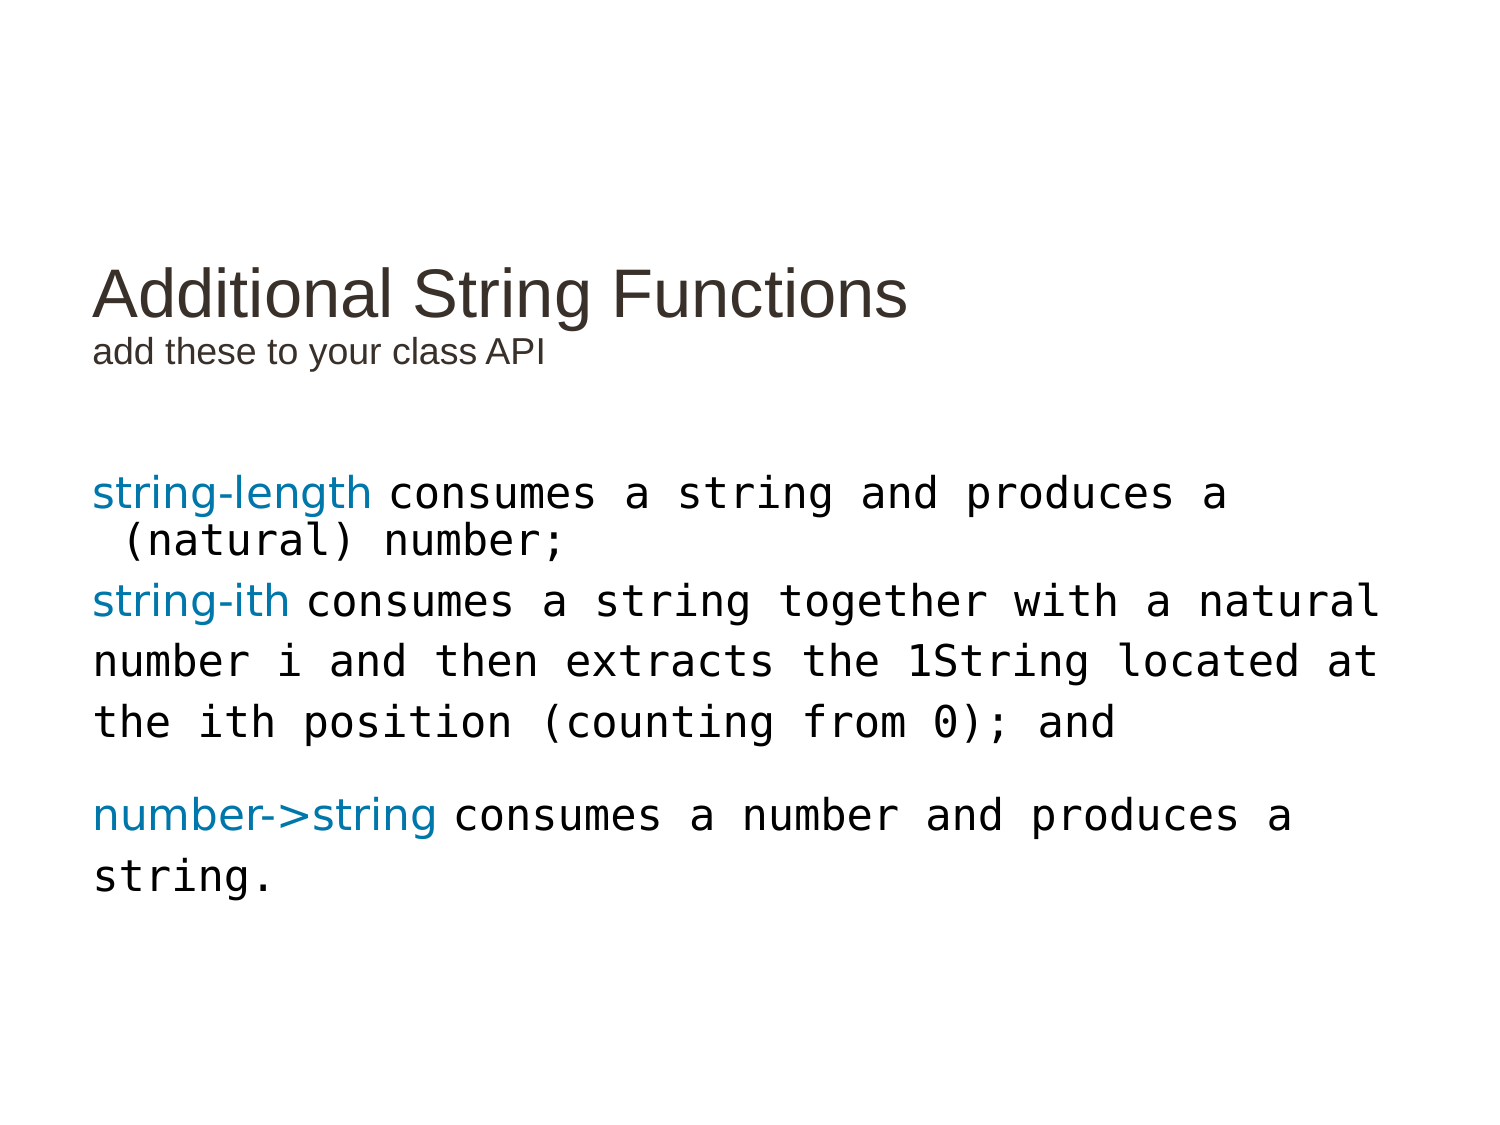

# Additional String Functions
add these to your class API
string-length consumes a string and produces a (natural) number;
string-ith consumes a string together with a natural number i and then extracts the 1String located at the ith position (counting from 0); and
number->string consumes a number and produces a string.